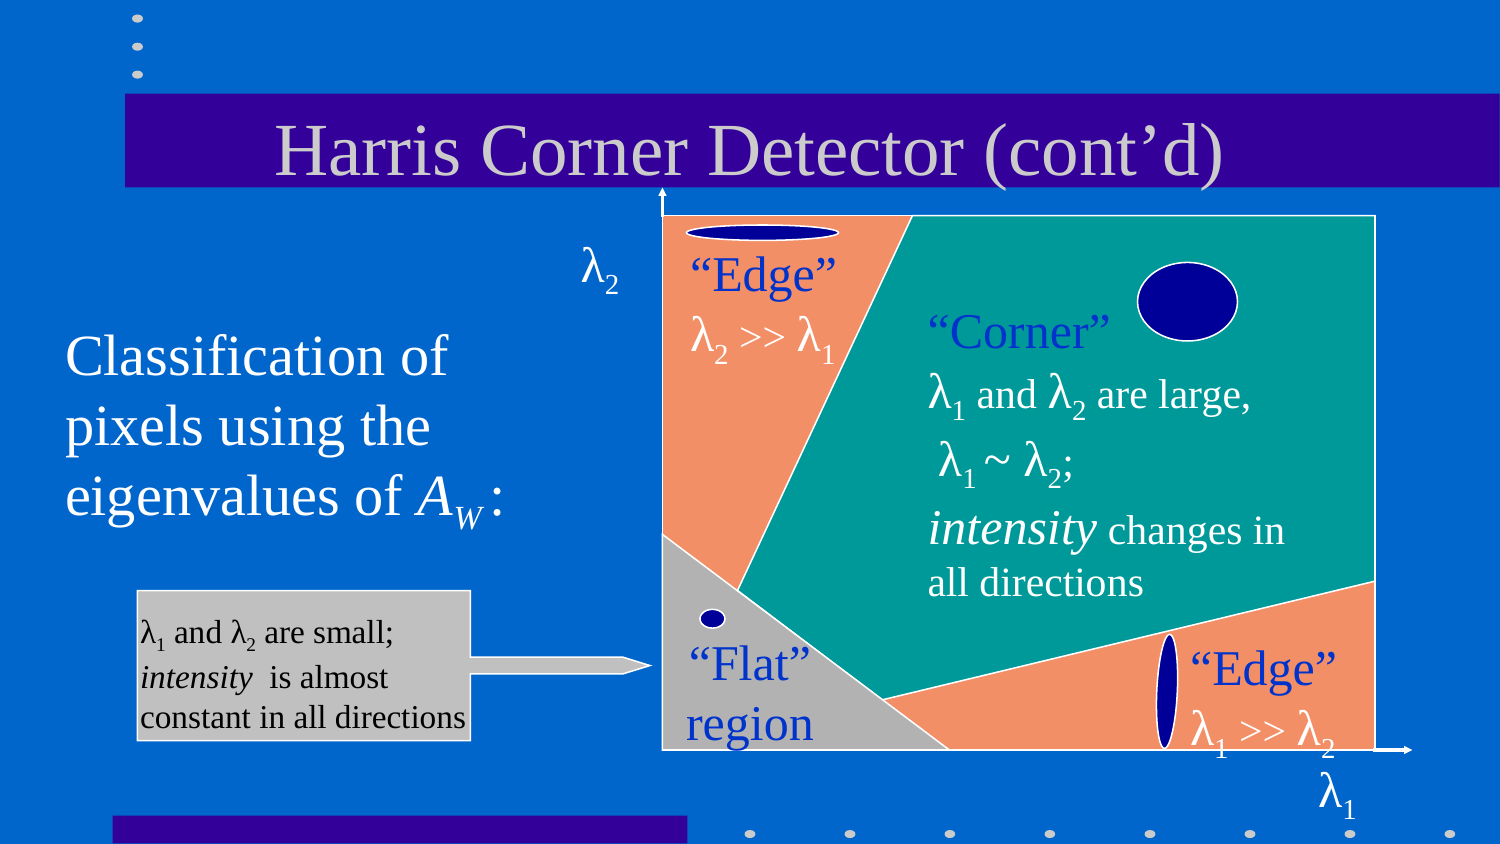

Harris Corner Detector (cont’d)

λ2

“Edge”
λ2 >> λ1

“Corner”
λ1 and λ2 are large,
 λ1 ~ λ2;
intensity changes in all directions
Classification of pixels using the eigenvalues of AW :

λ1 and λ2 are small;
intensity  is almost
constant in all directions

“Flat” region
“Edge”
λ1 >> λ2

λ1